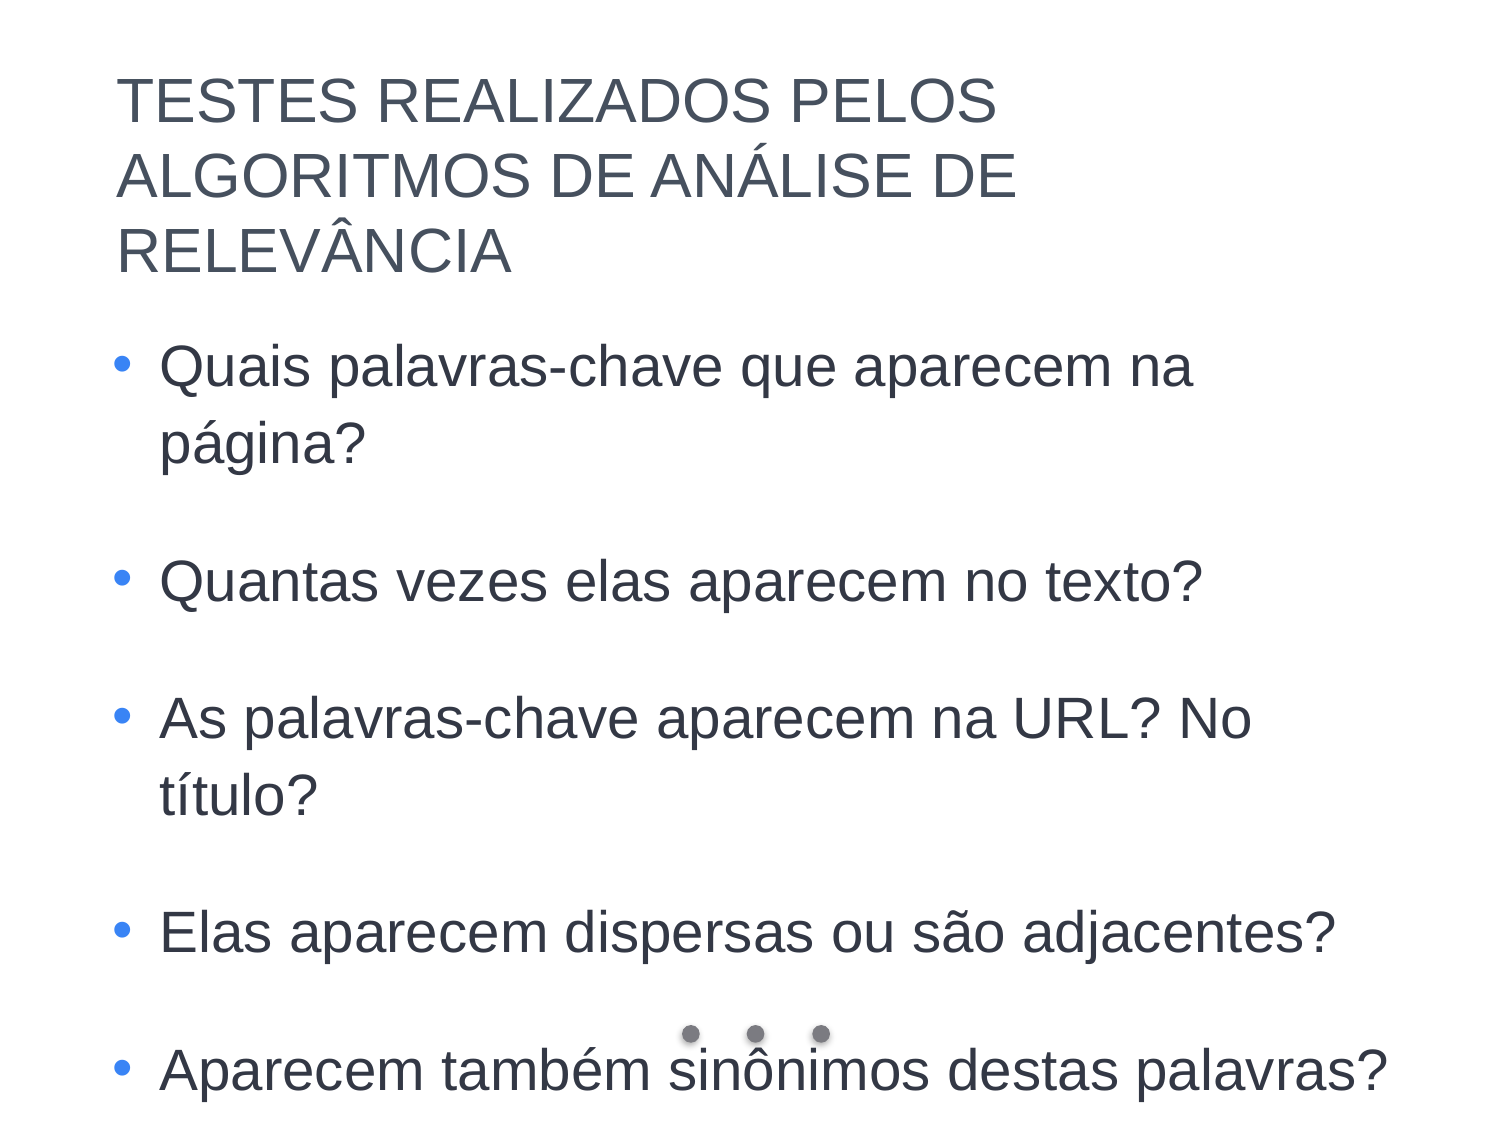

TESTES REALIZADOS PELOS ALGORITMOS DE ANÁLISE DE RELEVÂNCIA
Quais palavras-chave que aparecem na página?

Quantas vezes elas aparecem no texto?

As palavras-chave aparecem na URL? No título?

Elas aparecem dispersas ou são adjacentes?

Aparecem também sinônimos destas palavras?